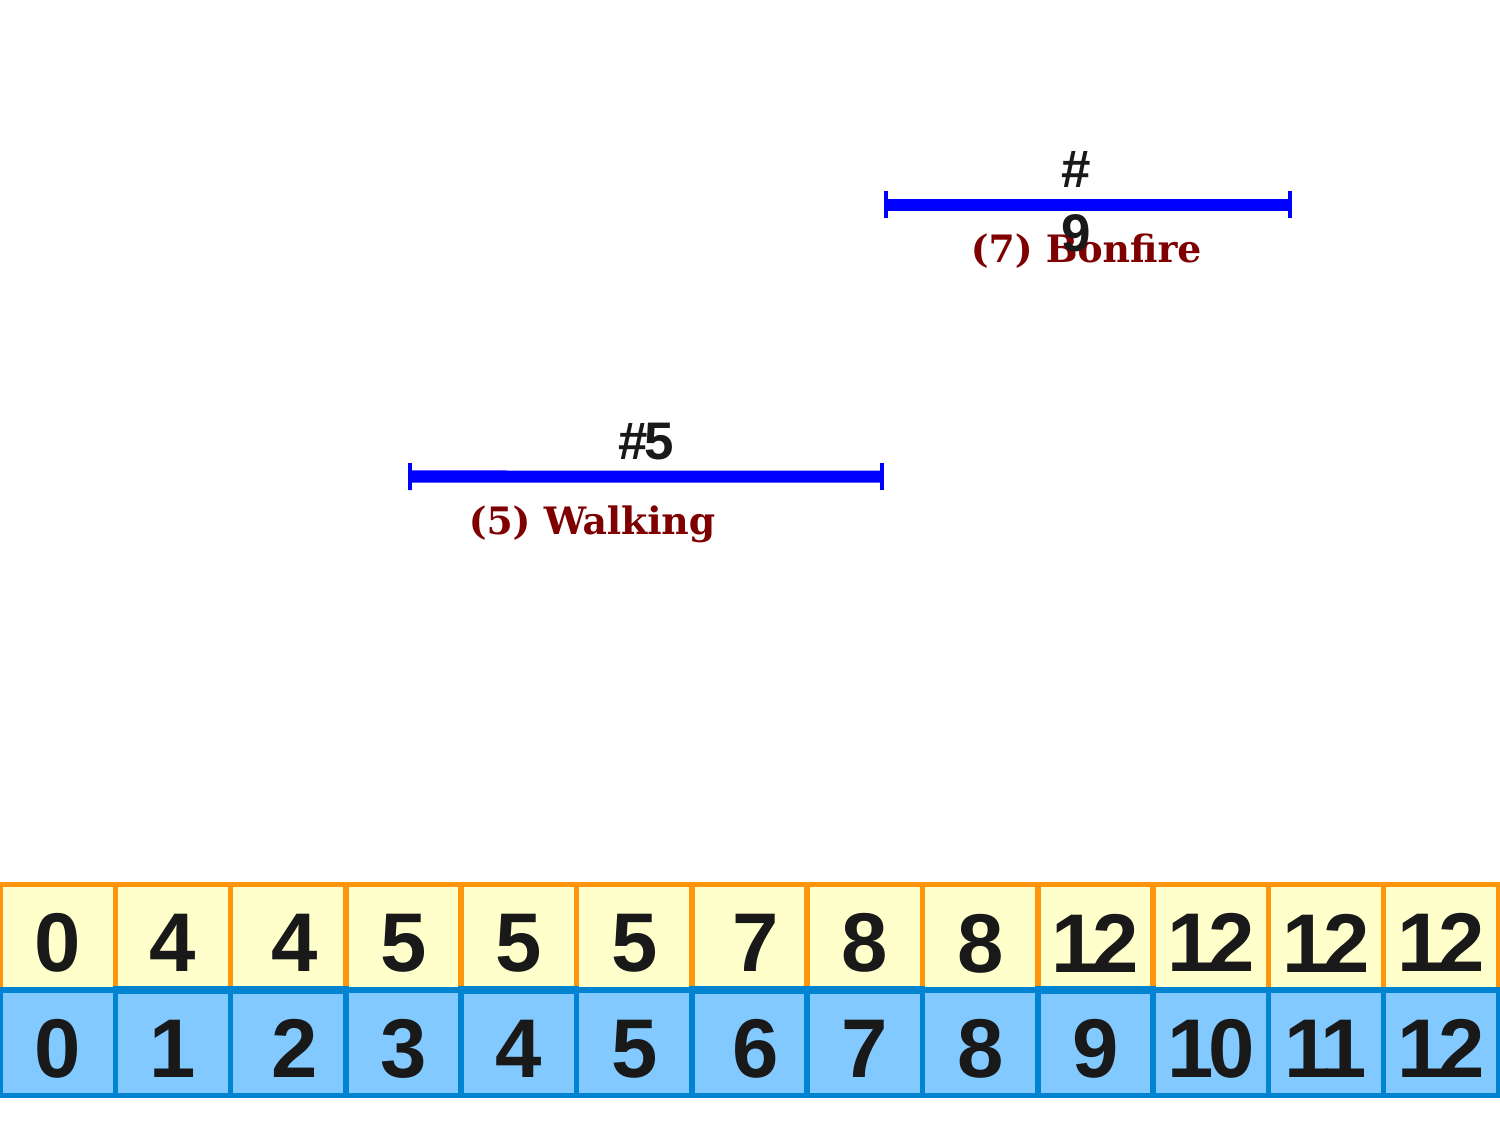

#9

# (7) Bonfire
#5
(5) Walking

| 0 | 4 | 4 | 5 | 5 | 5 | 7 | 8 | 8 | 12 | 12 | 12 | 12 |
| --- | --- | --- | --- | --- | --- | --- | --- | --- | --- | --- | --- | --- |
| 0 | 1 | 2 | 3 | 4 | 5 | 6 | 7 | 8 | 9 | 10 | 11 | 12 |